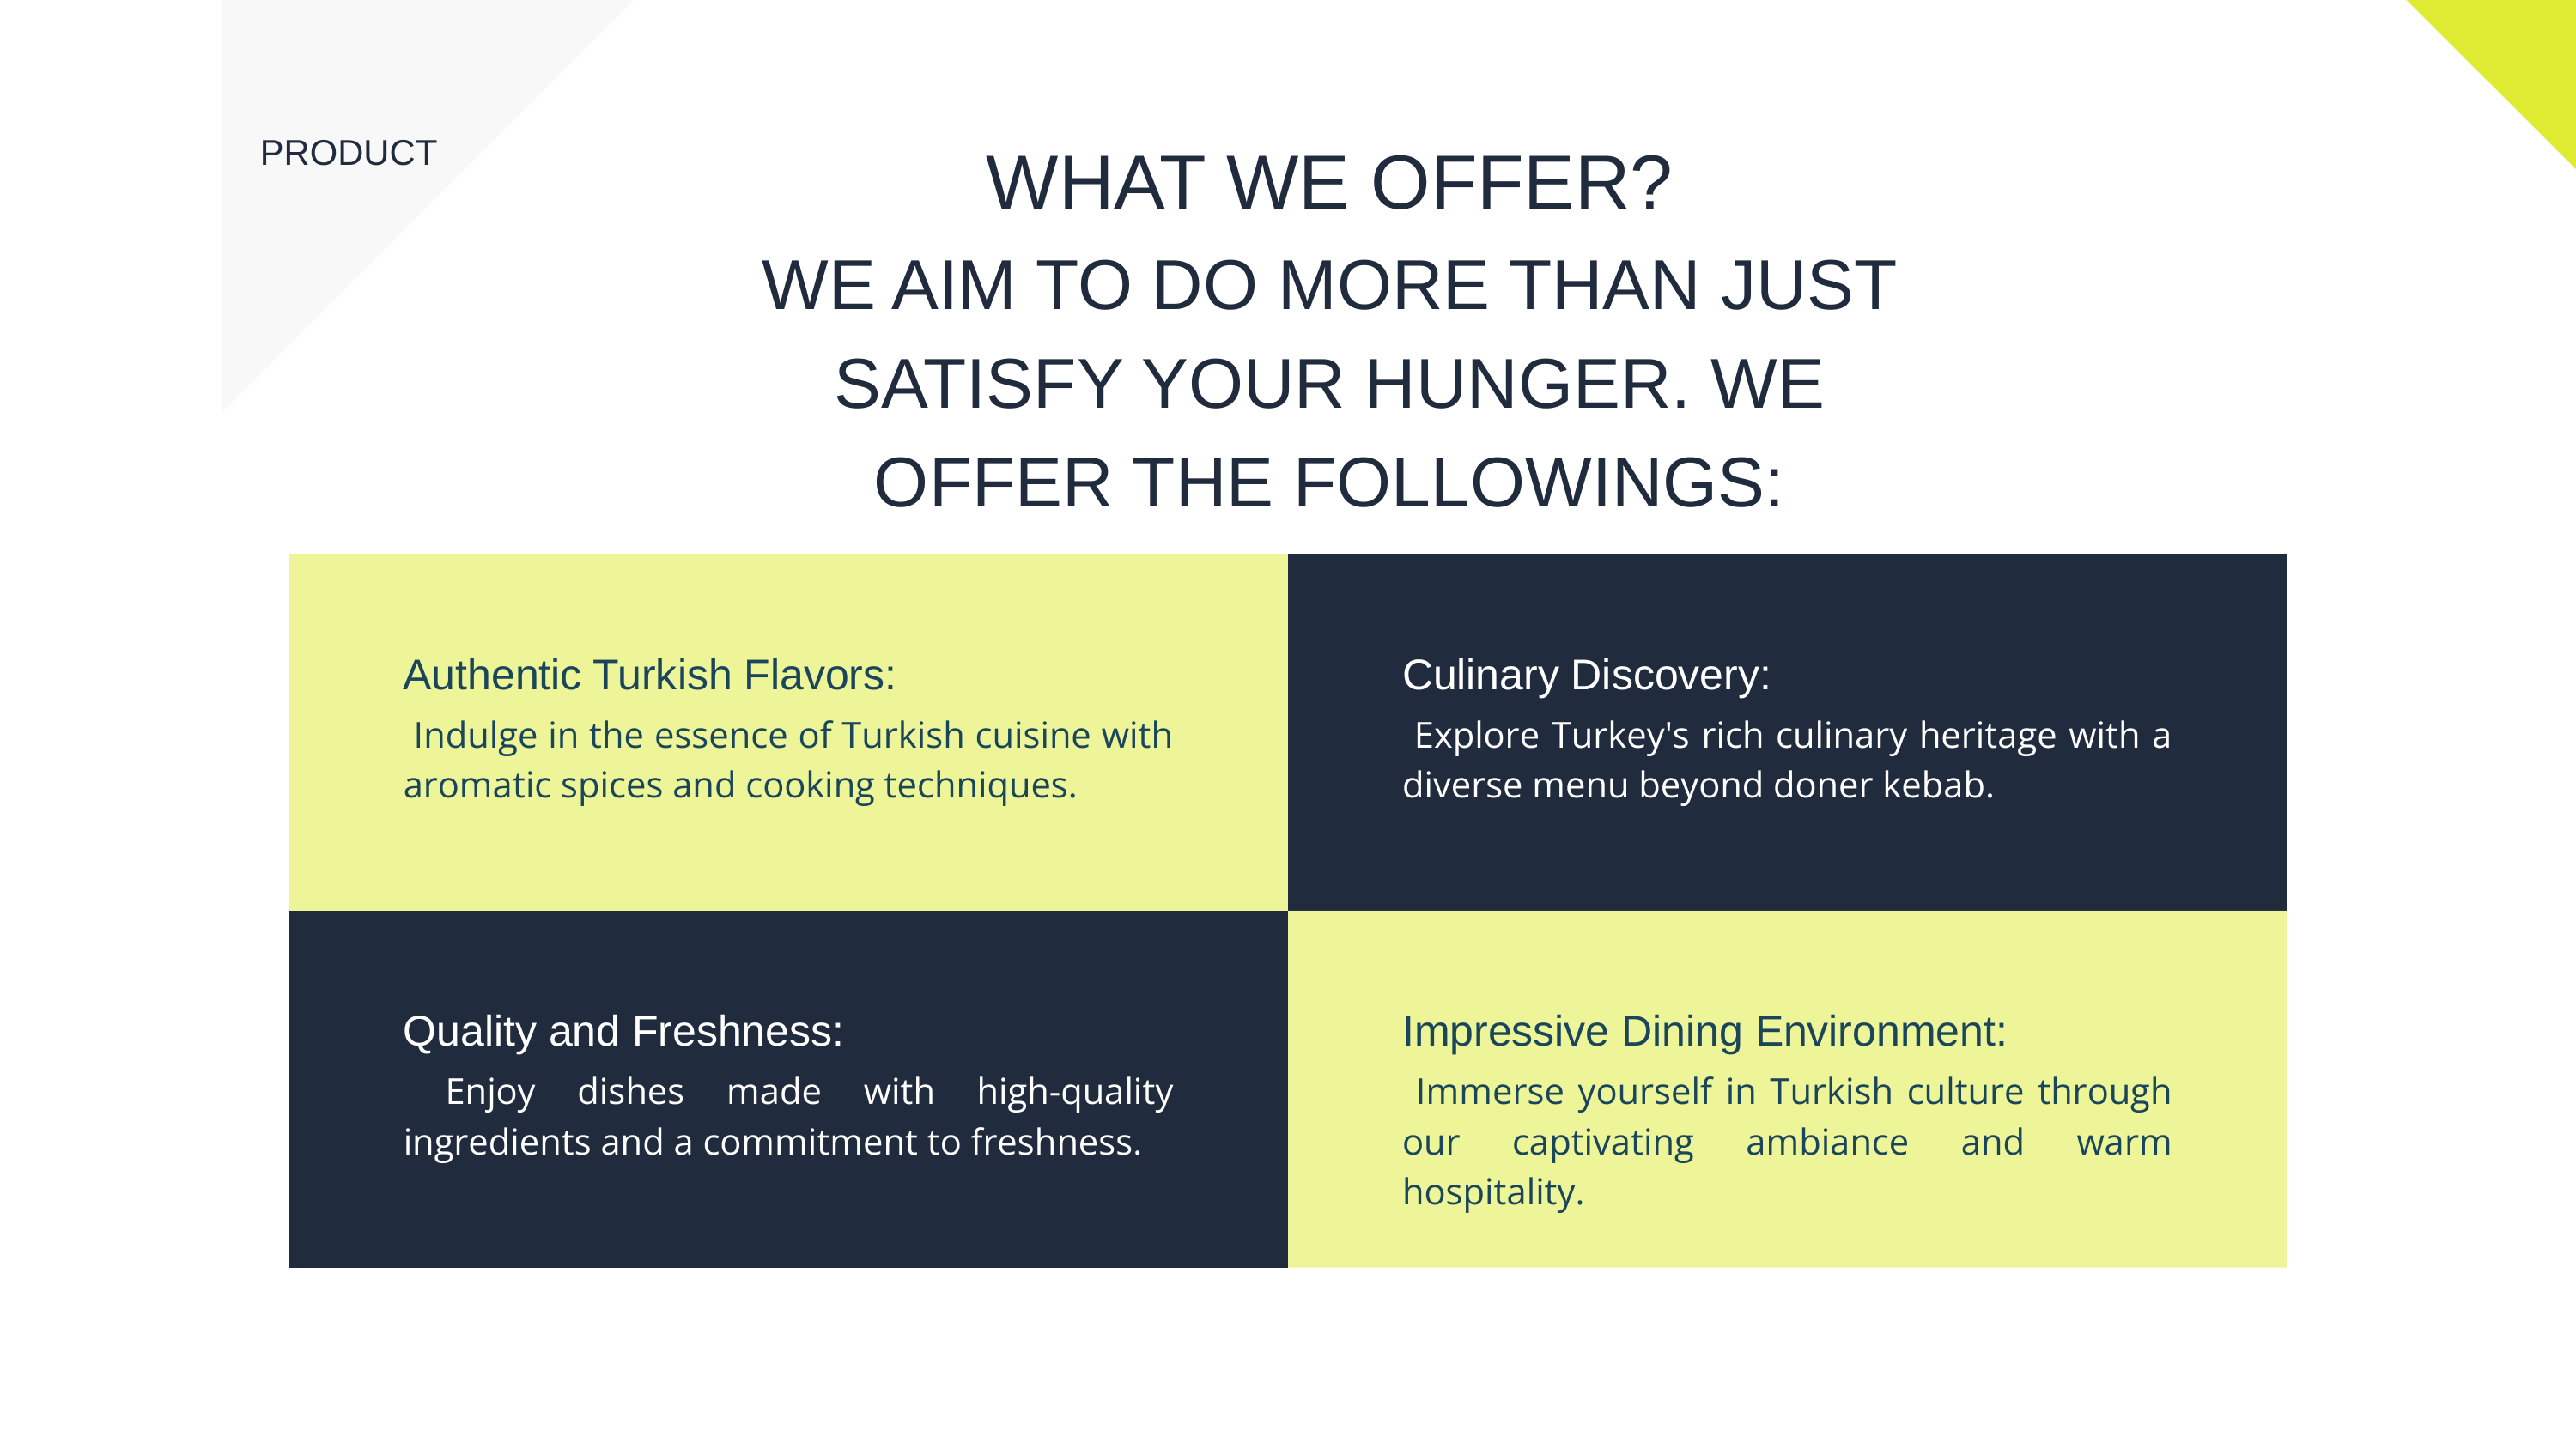

WHAT WE OFFER?
WE AIM TO DO MORE THAN JUST SATISFY YOUR HUNGER. WE OFFER THE FOLLOWINGS:
PRODUCT

Authentic Turkish Flavors:
Culinary Discovery:
 Indulge in the essence of Turkish cuisine with aromatic spices and cooking techniques.

 Explore Turkey's rich culinary heritage with a diverse menu beyond doner kebab.

Quality and Freshness:
Impressive Dining Environment:
 Enjoy dishes made with high-quality ingredients and a commitment to freshness.

 Immerse yourself in Turkish culture through our captivating ambiance and warm hospitality.